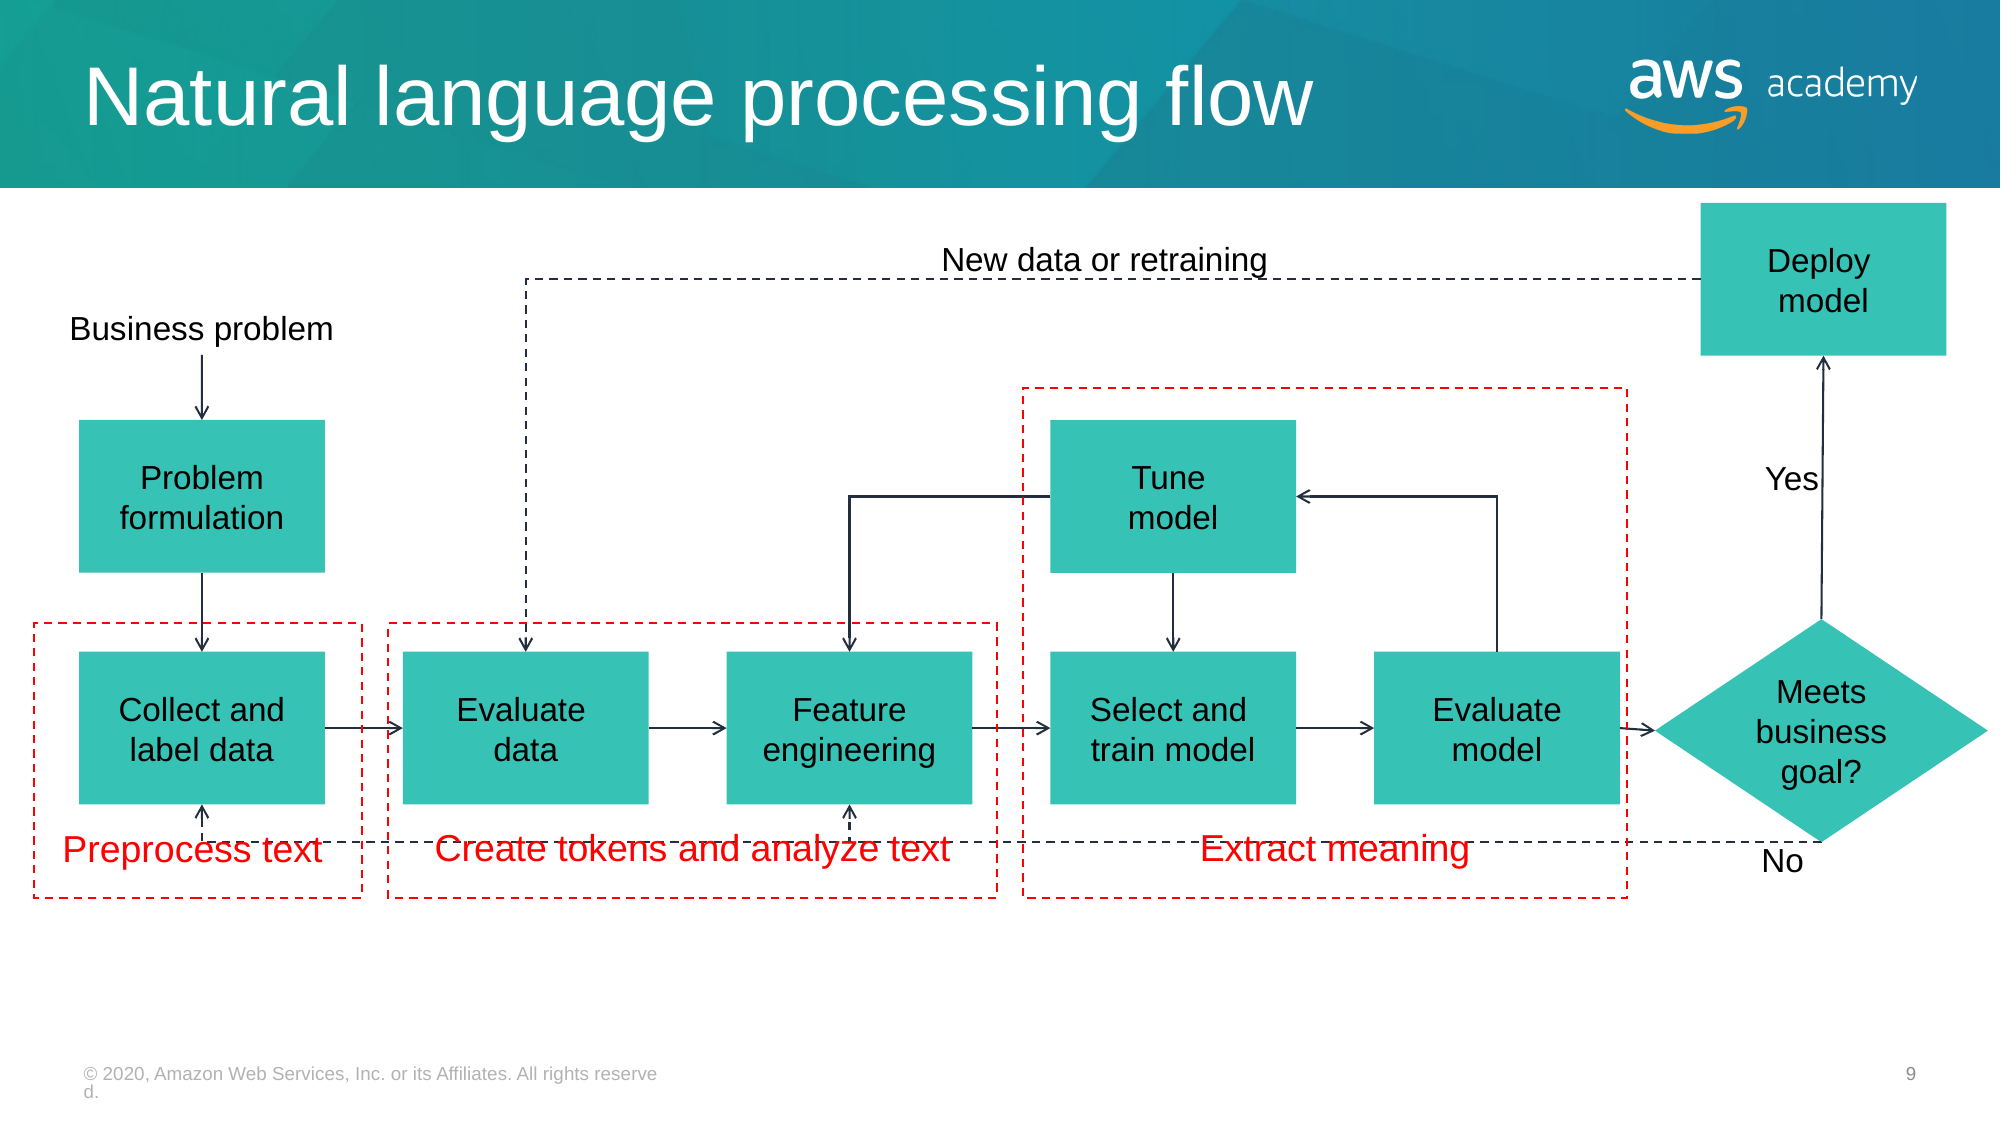

#
Natural language processing flow
Deploy
model
New data or retraining

Business problem

Problem formulation
Tune
model
Yes
Meets business goal?

Preprocess text

Create tokens and analyze text
Collect and label data
Evaluate
data
Feature engineering
Evaluate
model
Select and
train model
Extract meaning
No
© 2020, Amazon Web Services, Inc. or its Affiliates. All rights reserved.
9